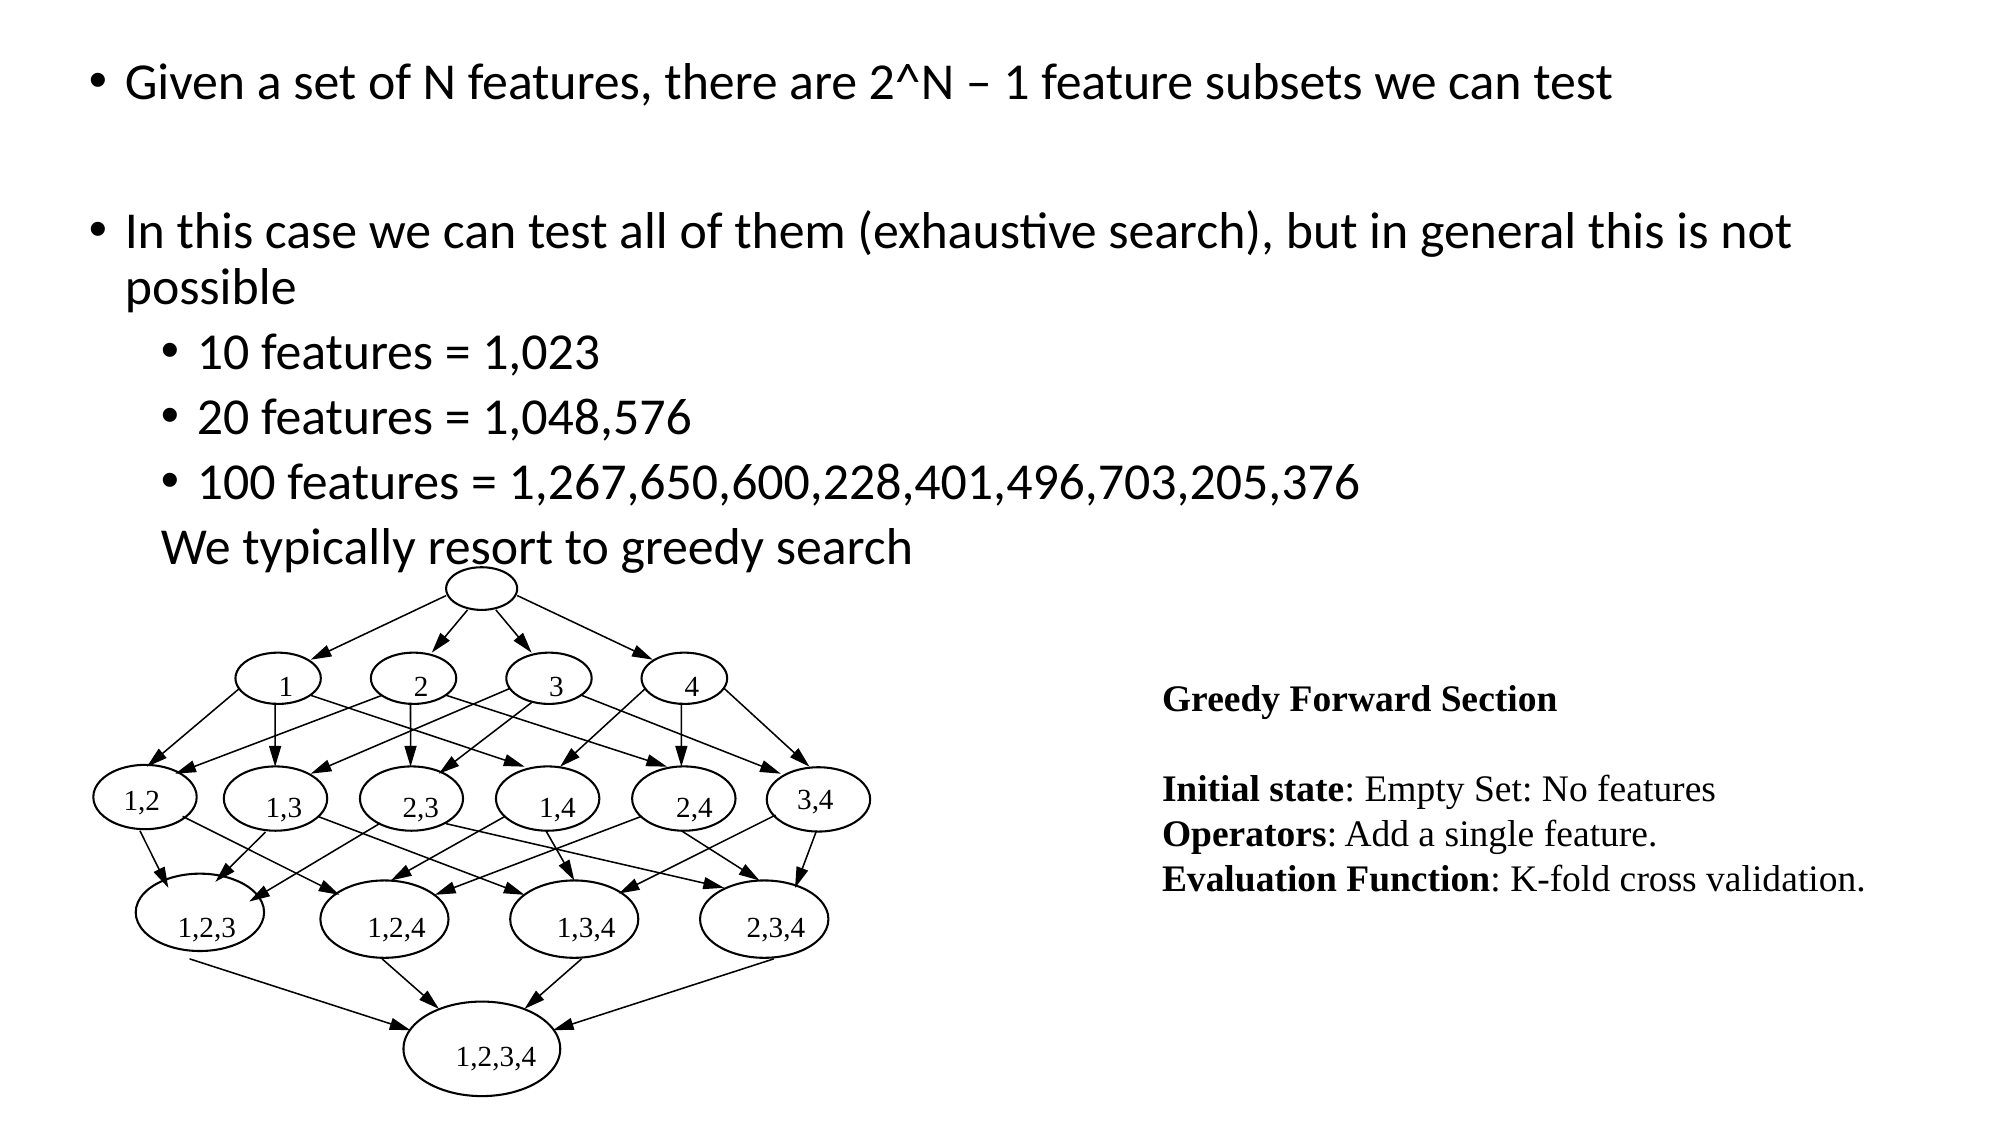

Given a set of N features, there are 2^N – 1 feature subsets we can test

In this case we can test all of them (exhaustive search), but in general this is not possible
10 features = 1,023
20 features = 1,048,576
100 features = 1,267,650,600,228,401,496,703,205,376
We typically resort to greedy search

1
2
3
4
Greedy Forward Section

Initial state: Empty Set: No features
Operators: Add a single feature.
Evaluation Function: K-fold cross validation.

3,4
1,2
1,3
2,3
1,4
2,4

1,2,3
1,2,4
1,3,4
2,3,4

1,2,3,4